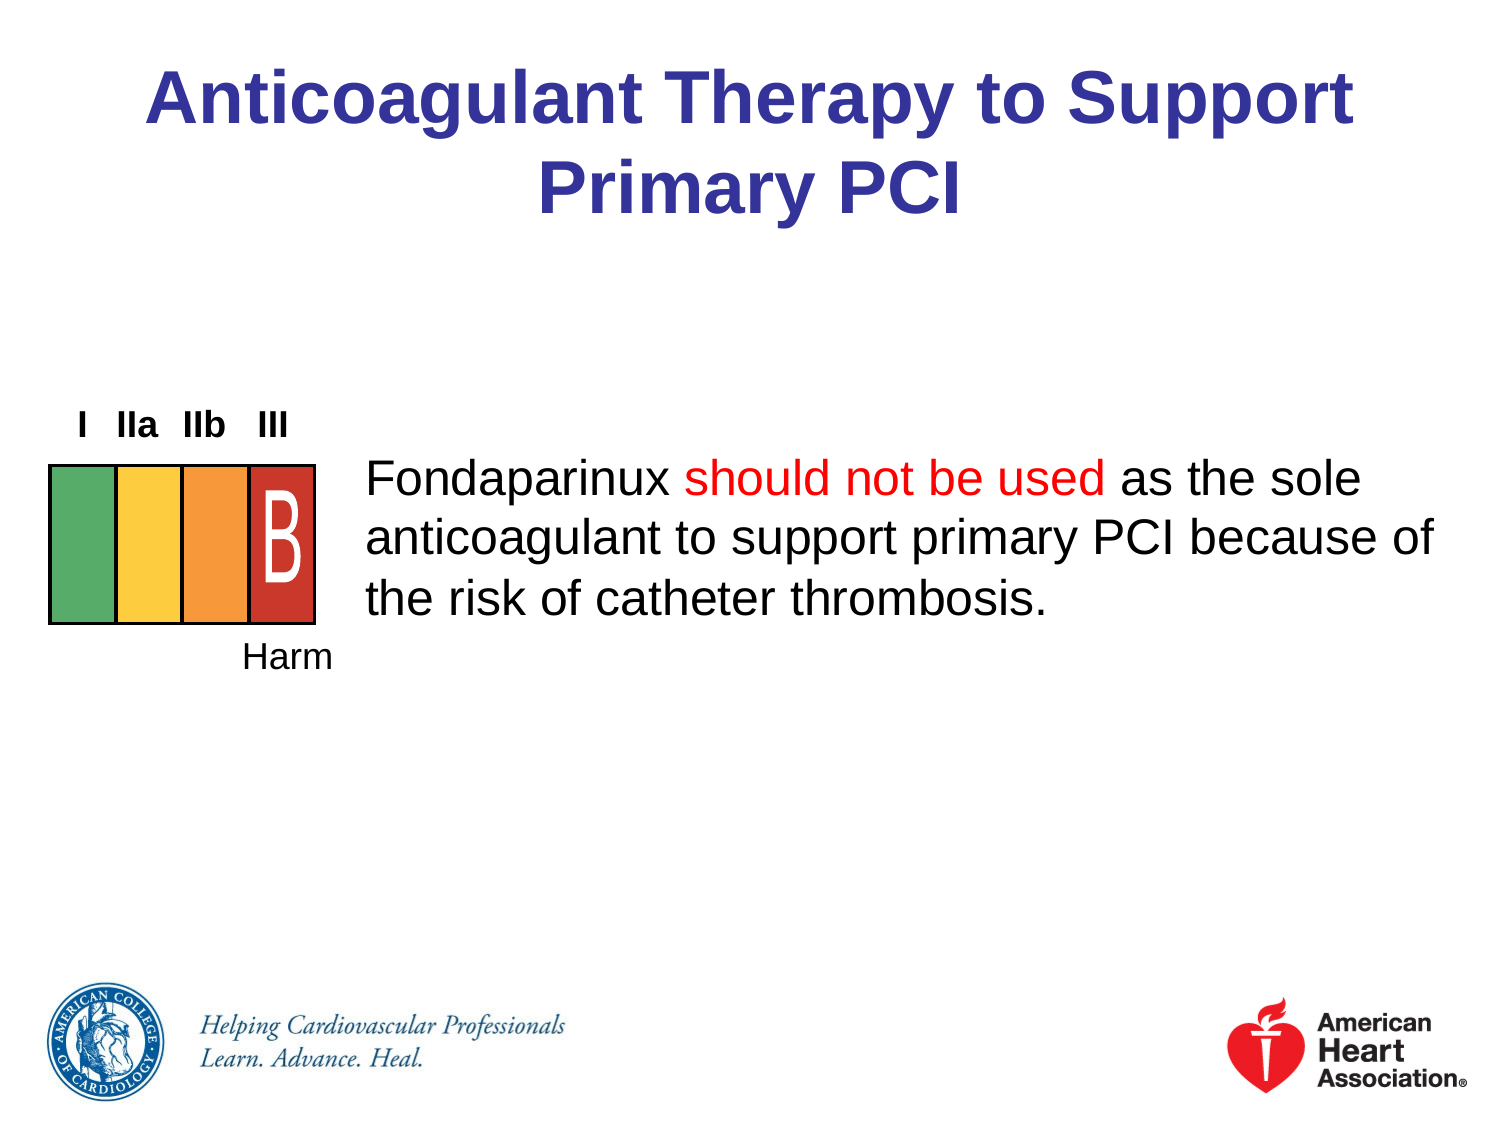

# Anticoagulant Therapy to Support Primary PCI
I
IIa
IIb
III

B
Fondaparinux should not be used as the sole anticoagulant to support primary PCI because of the risk of catheter thrombosis.
Harm